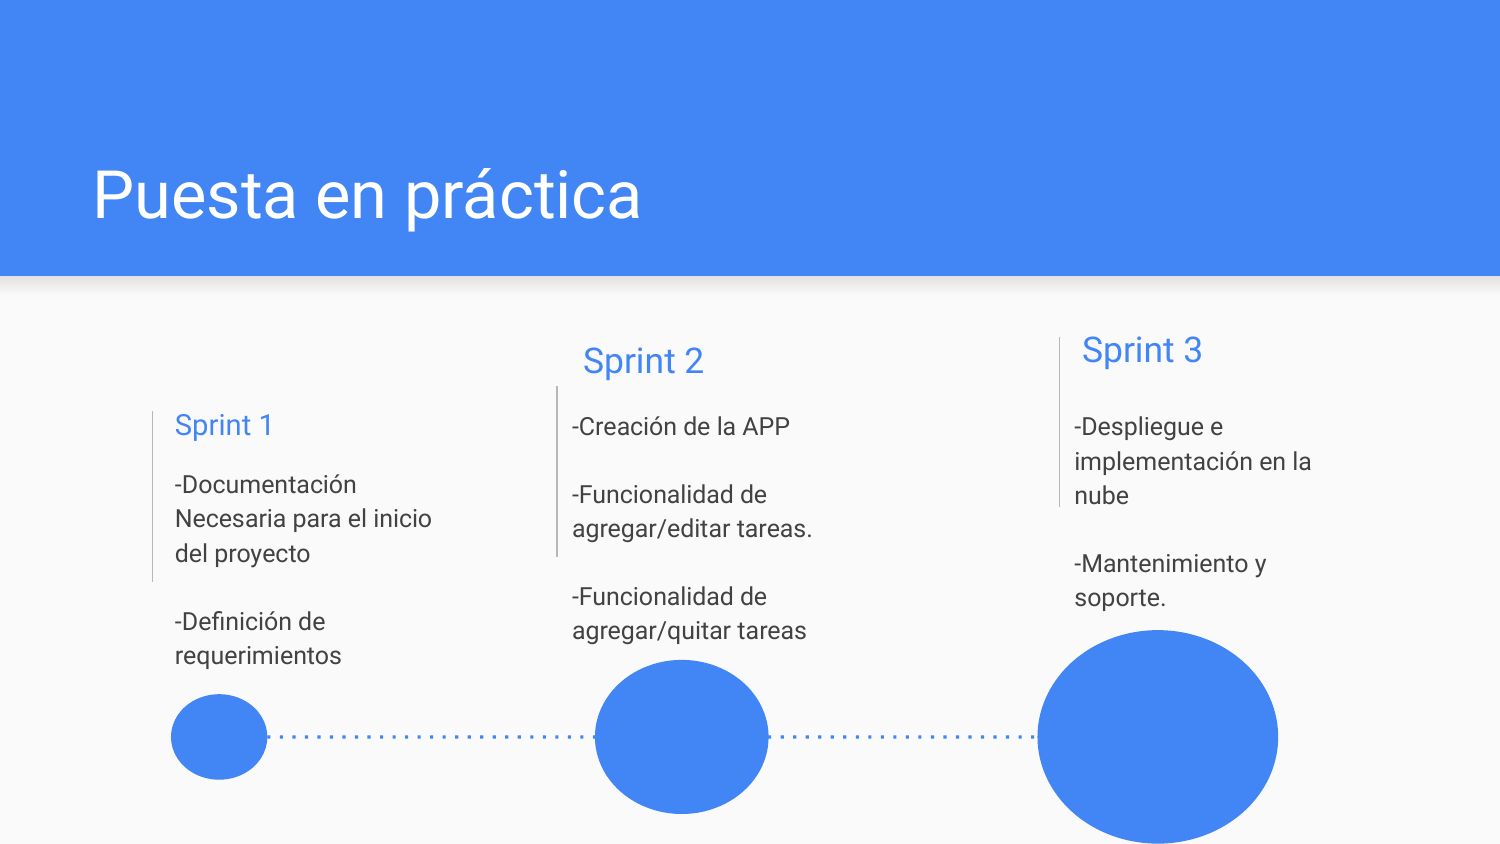

# Puesta en práctica
Sprint 3
Sprint 2
-Despliegue e implementación en la nube
-Mantenimiento y soporte.
-Creación de la APP
-Funcionalidad de agregar/editar tareas.
-Funcionalidad de agregar/quitar tareas
Sprint 1
-Documentación Necesaria para el inicio del proyecto
-Definición de requerimientos